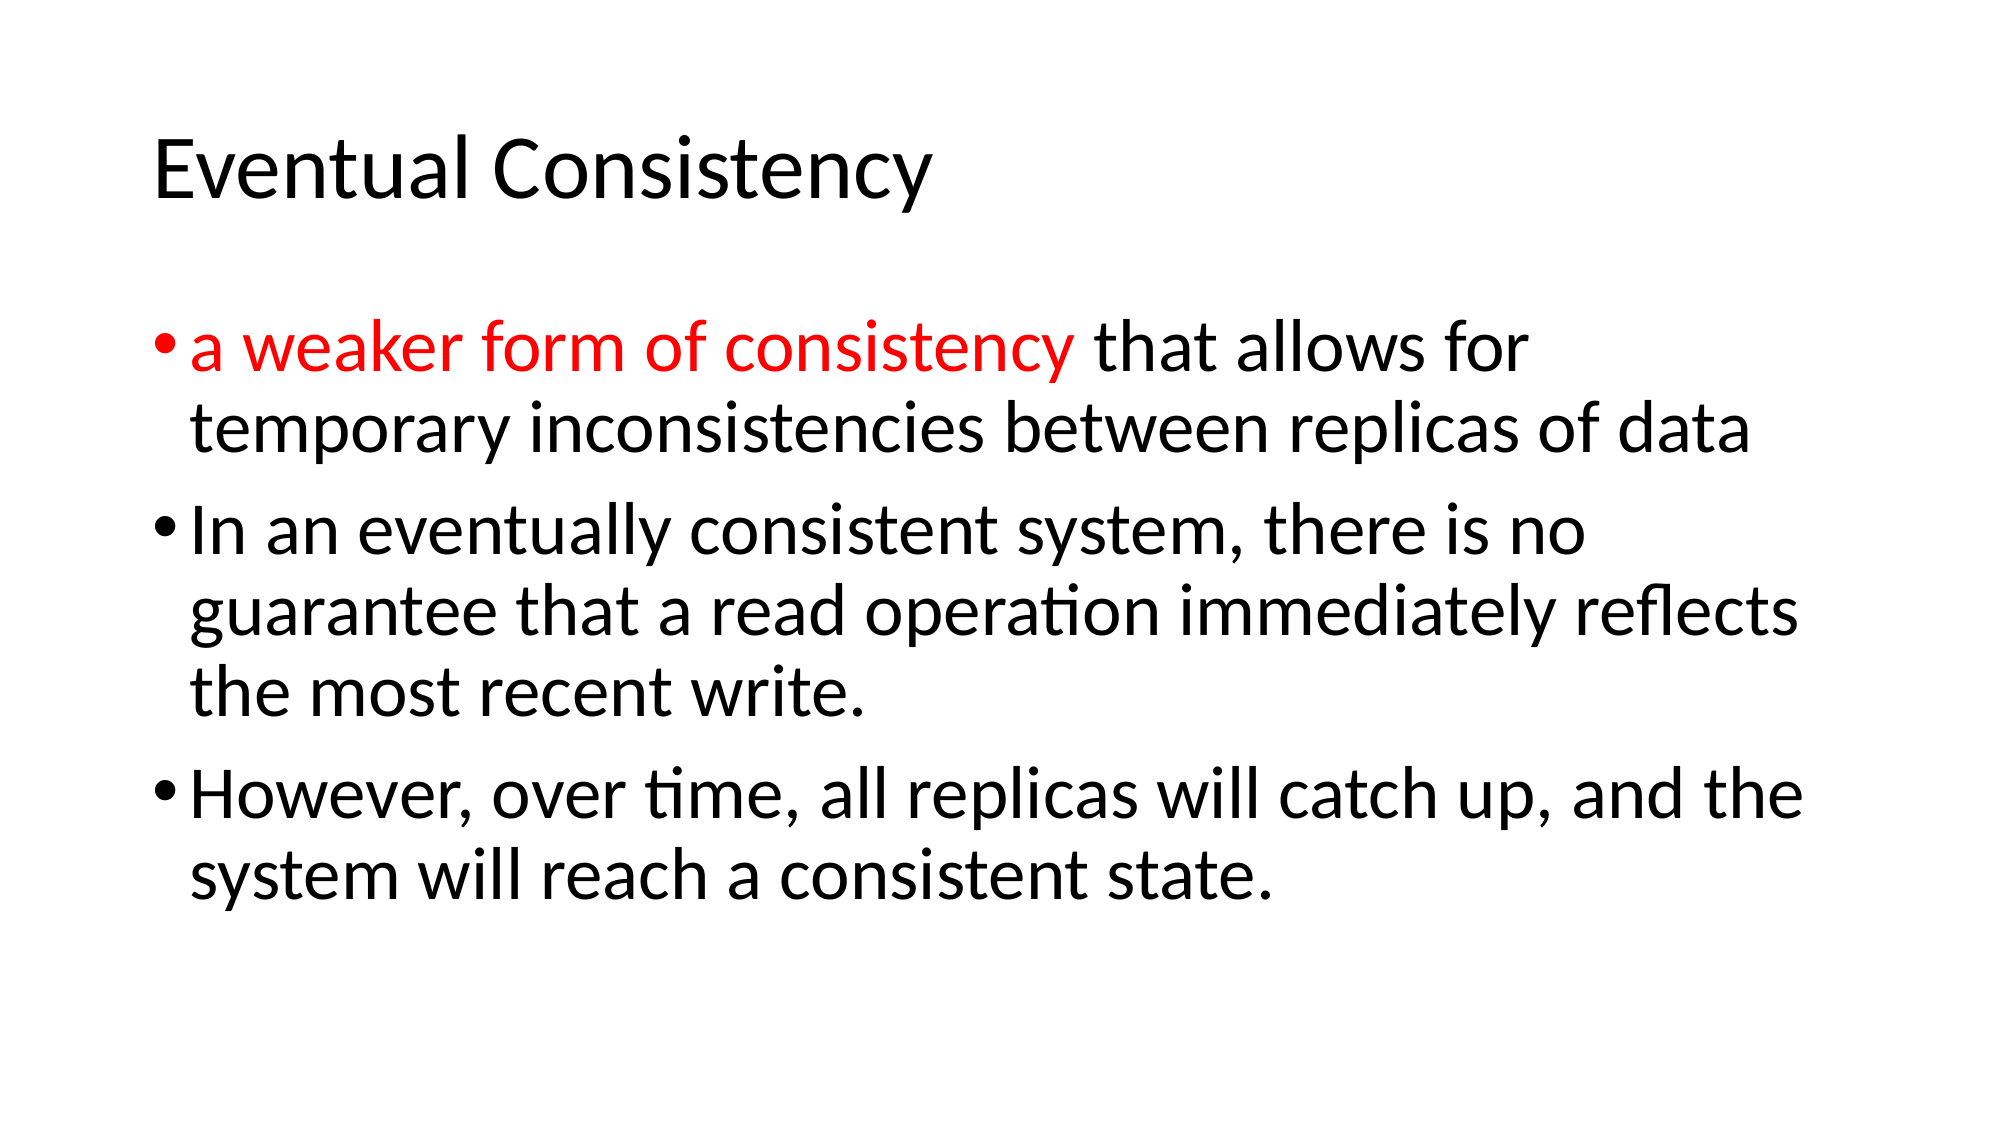

# Eventual Consistency
a weaker form of consistency that allows for temporary inconsistencies between replicas of data
In an eventually consistent system, there is no guarantee that a read operation immediately reflects the most recent write.
However, over time, all replicas will catch up, and the system will reach a consistent state.